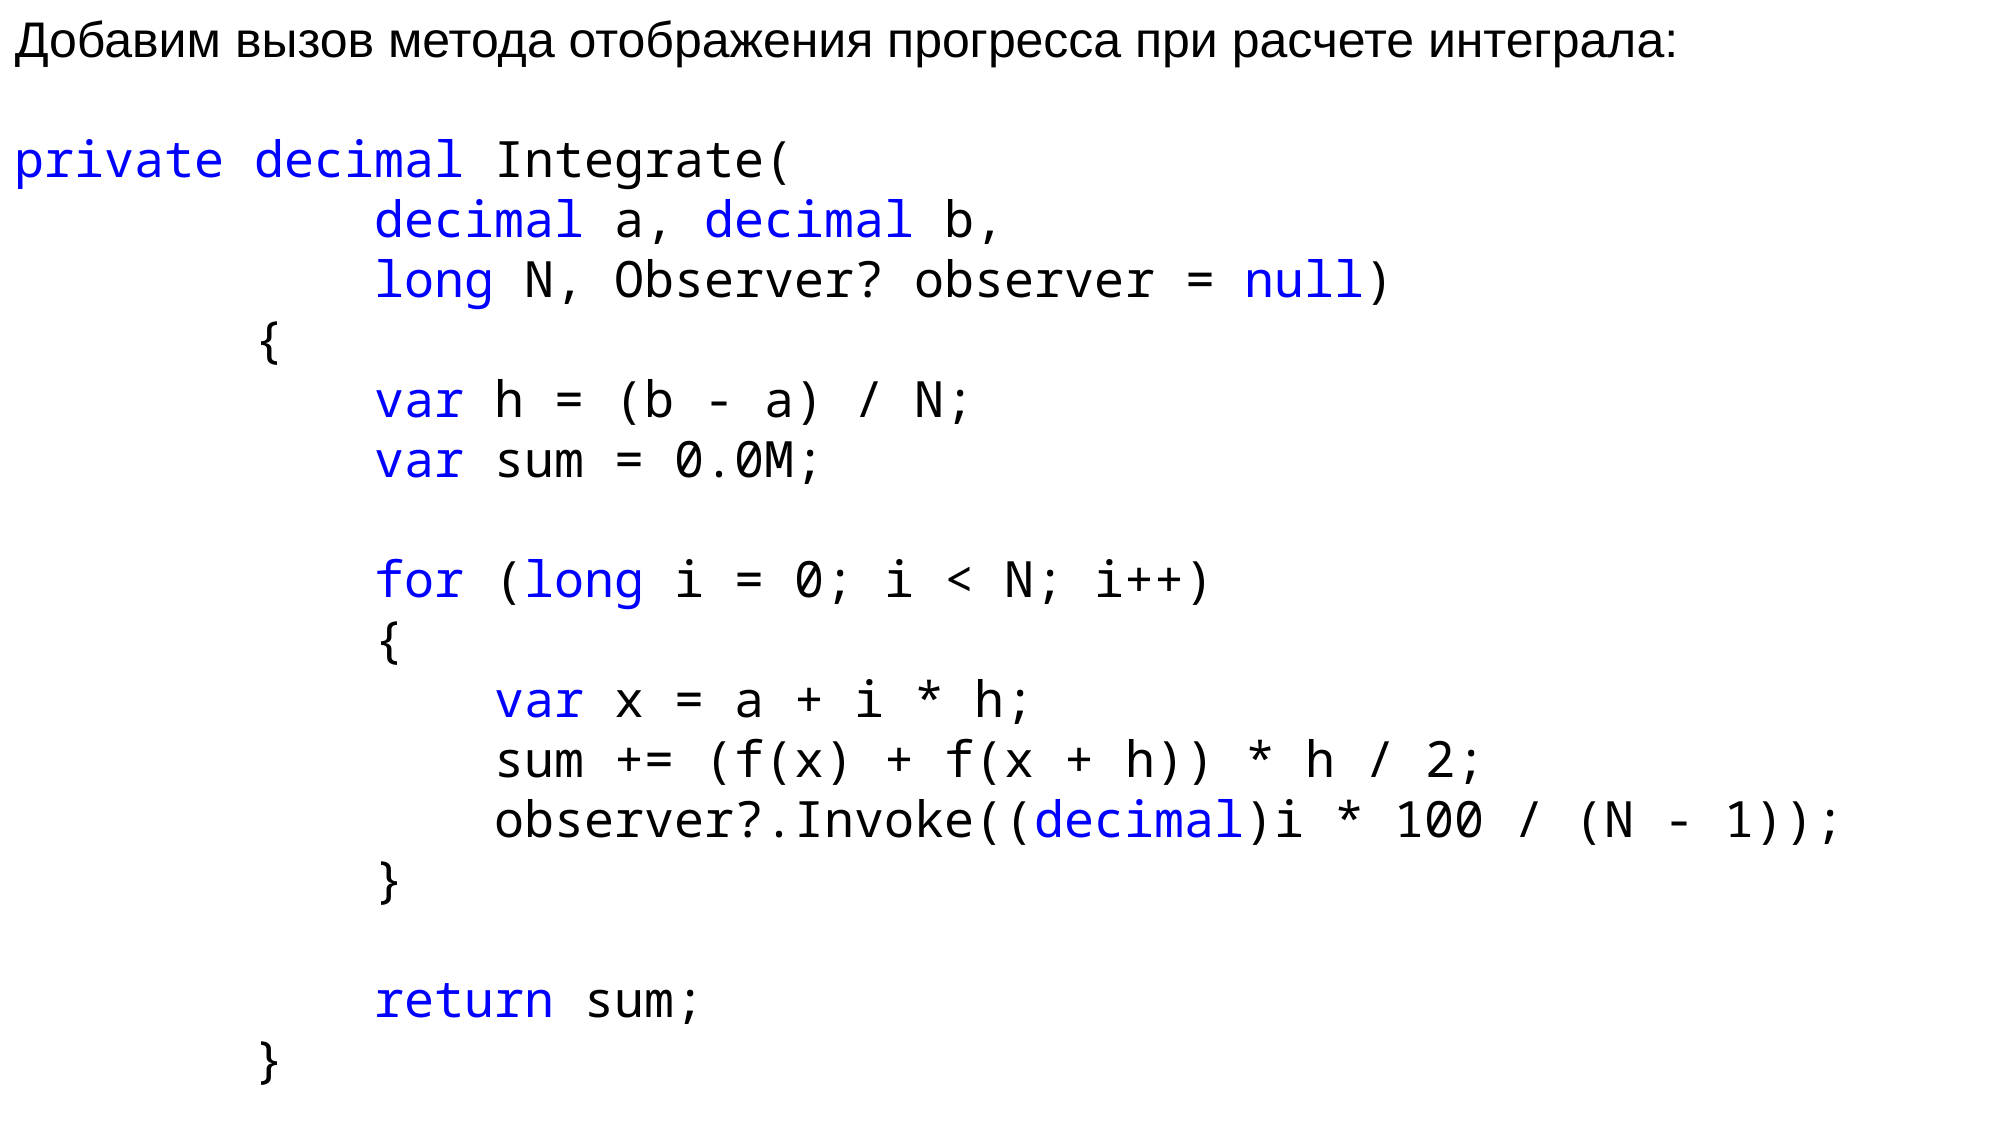

Добавим вызов метода отображения прогресса при расчете интеграла:

private decimal Integrate(
            decimal a, decimal b,
            long N, Observer? observer = null)
        {
            var h = (b - a) / N;
            var sum = 0.0M;

            for (long i = 0; i < N; i++)
            {
                var x = a + i * h;
                sum += (f(x) + f(x + h)) * h / 2;
                observer?.Invoke((decimal)i * 100 / (N - 1));
            }

            return sum;
        }